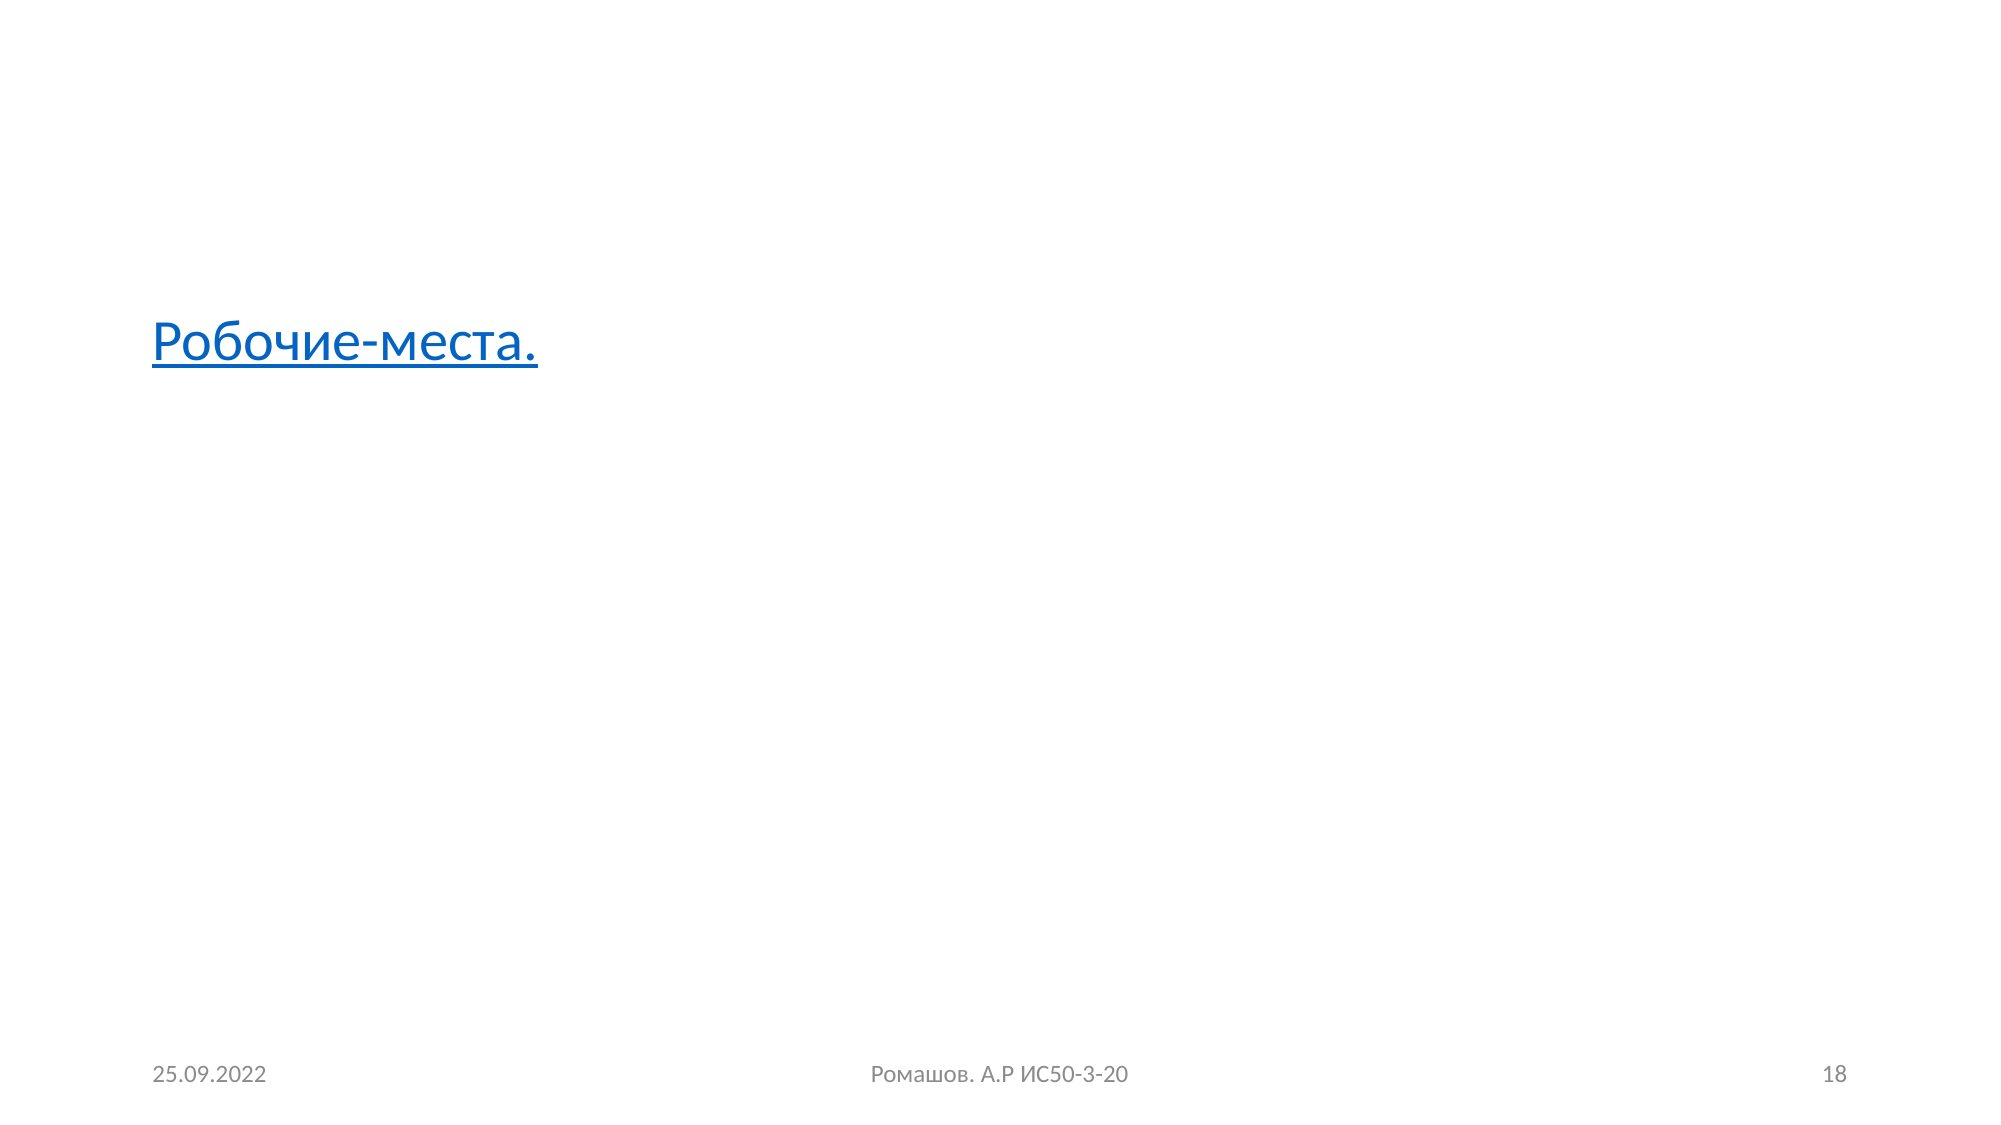

#
Робочие-места.
25.09.2022
Ромашов. А.Р ИС50-3-20
18